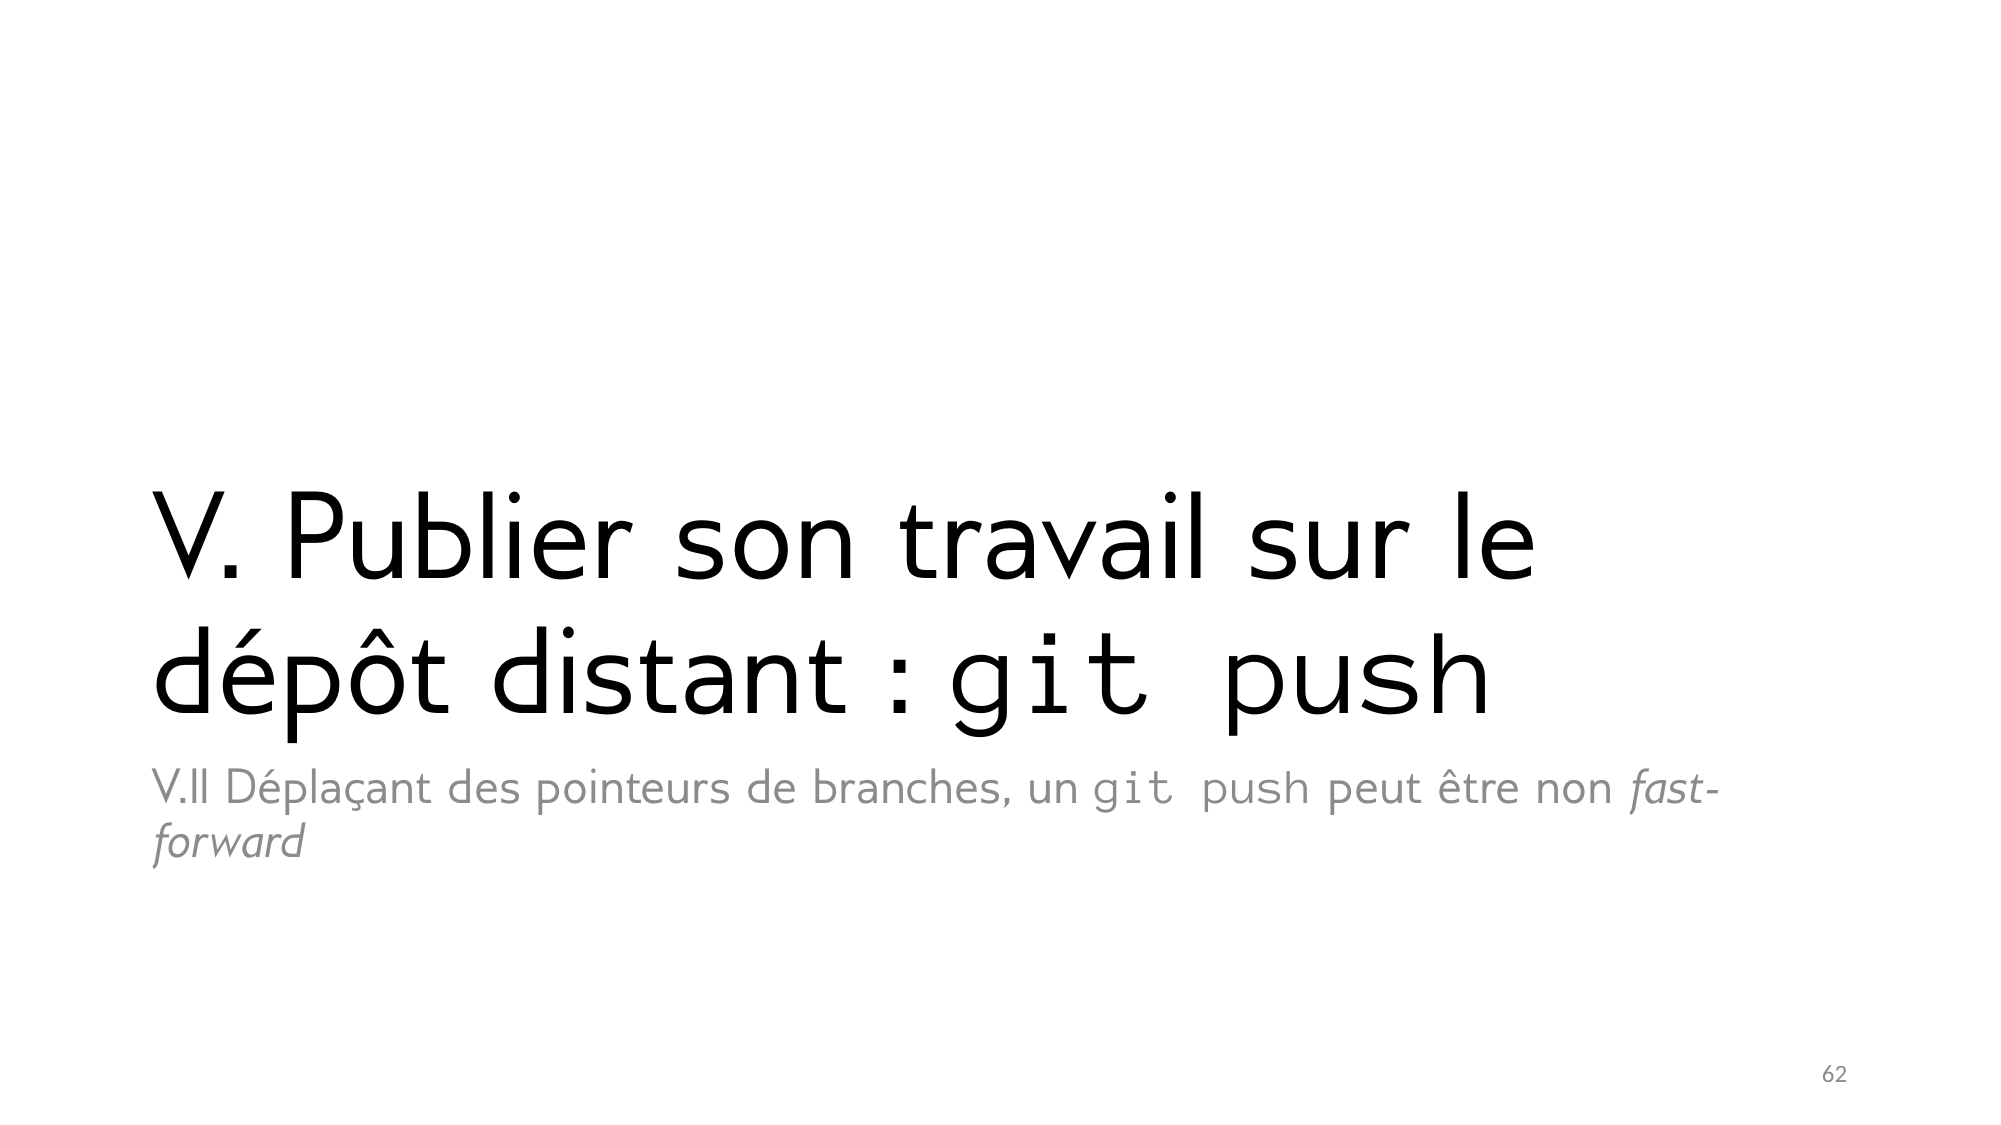

# V. Publier son travail sur le dépôt distant : git push
V.II Déplaçant des pointeurs de branches, un git push peut être non fast-forward
62